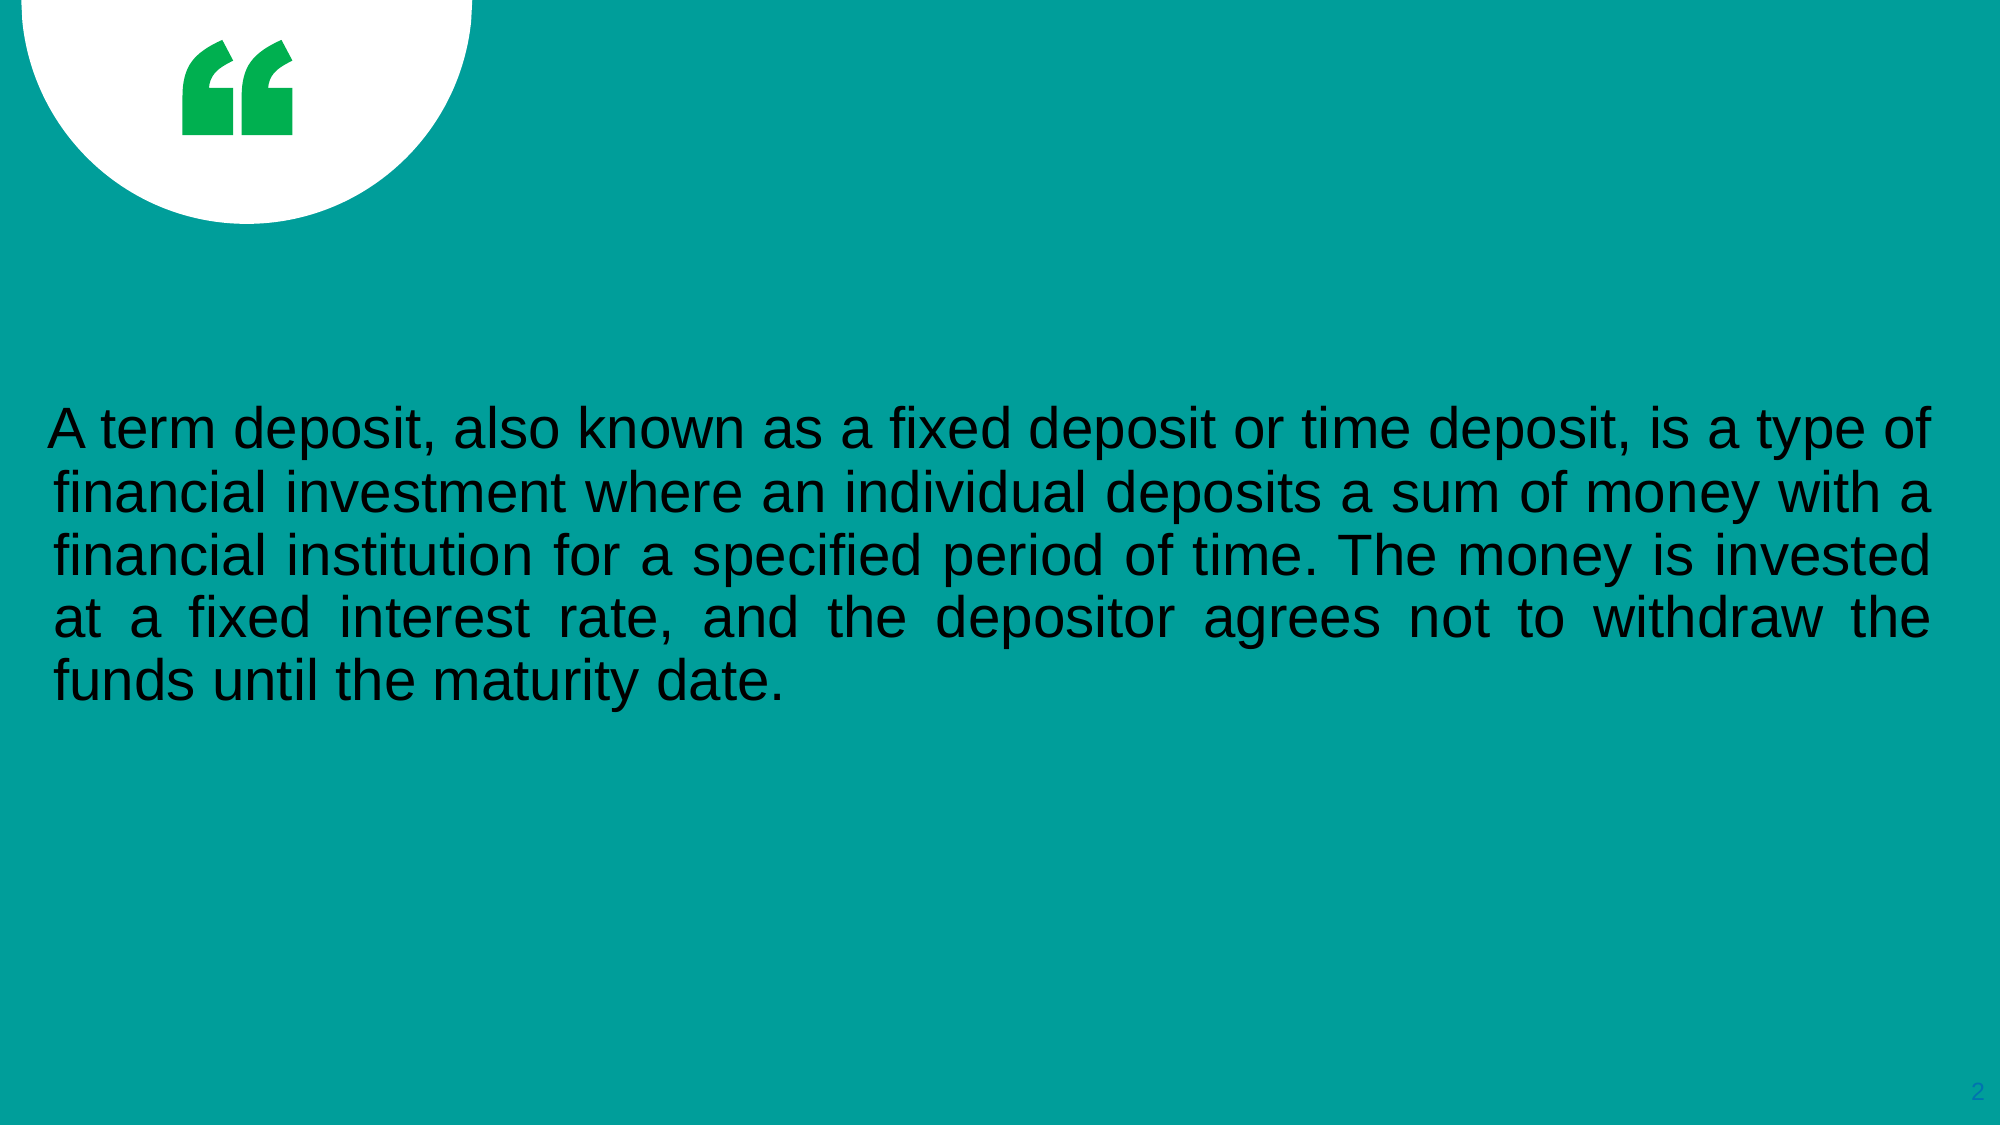

A term deposit, also known as a fixed deposit or time deposit, is a type of financial investment where an individual deposits a sum of money with a financial institution for a specified period of time. The money is invested at a fixed interest rate, and the depositor agrees not to withdraw the funds until the maturity date.
2